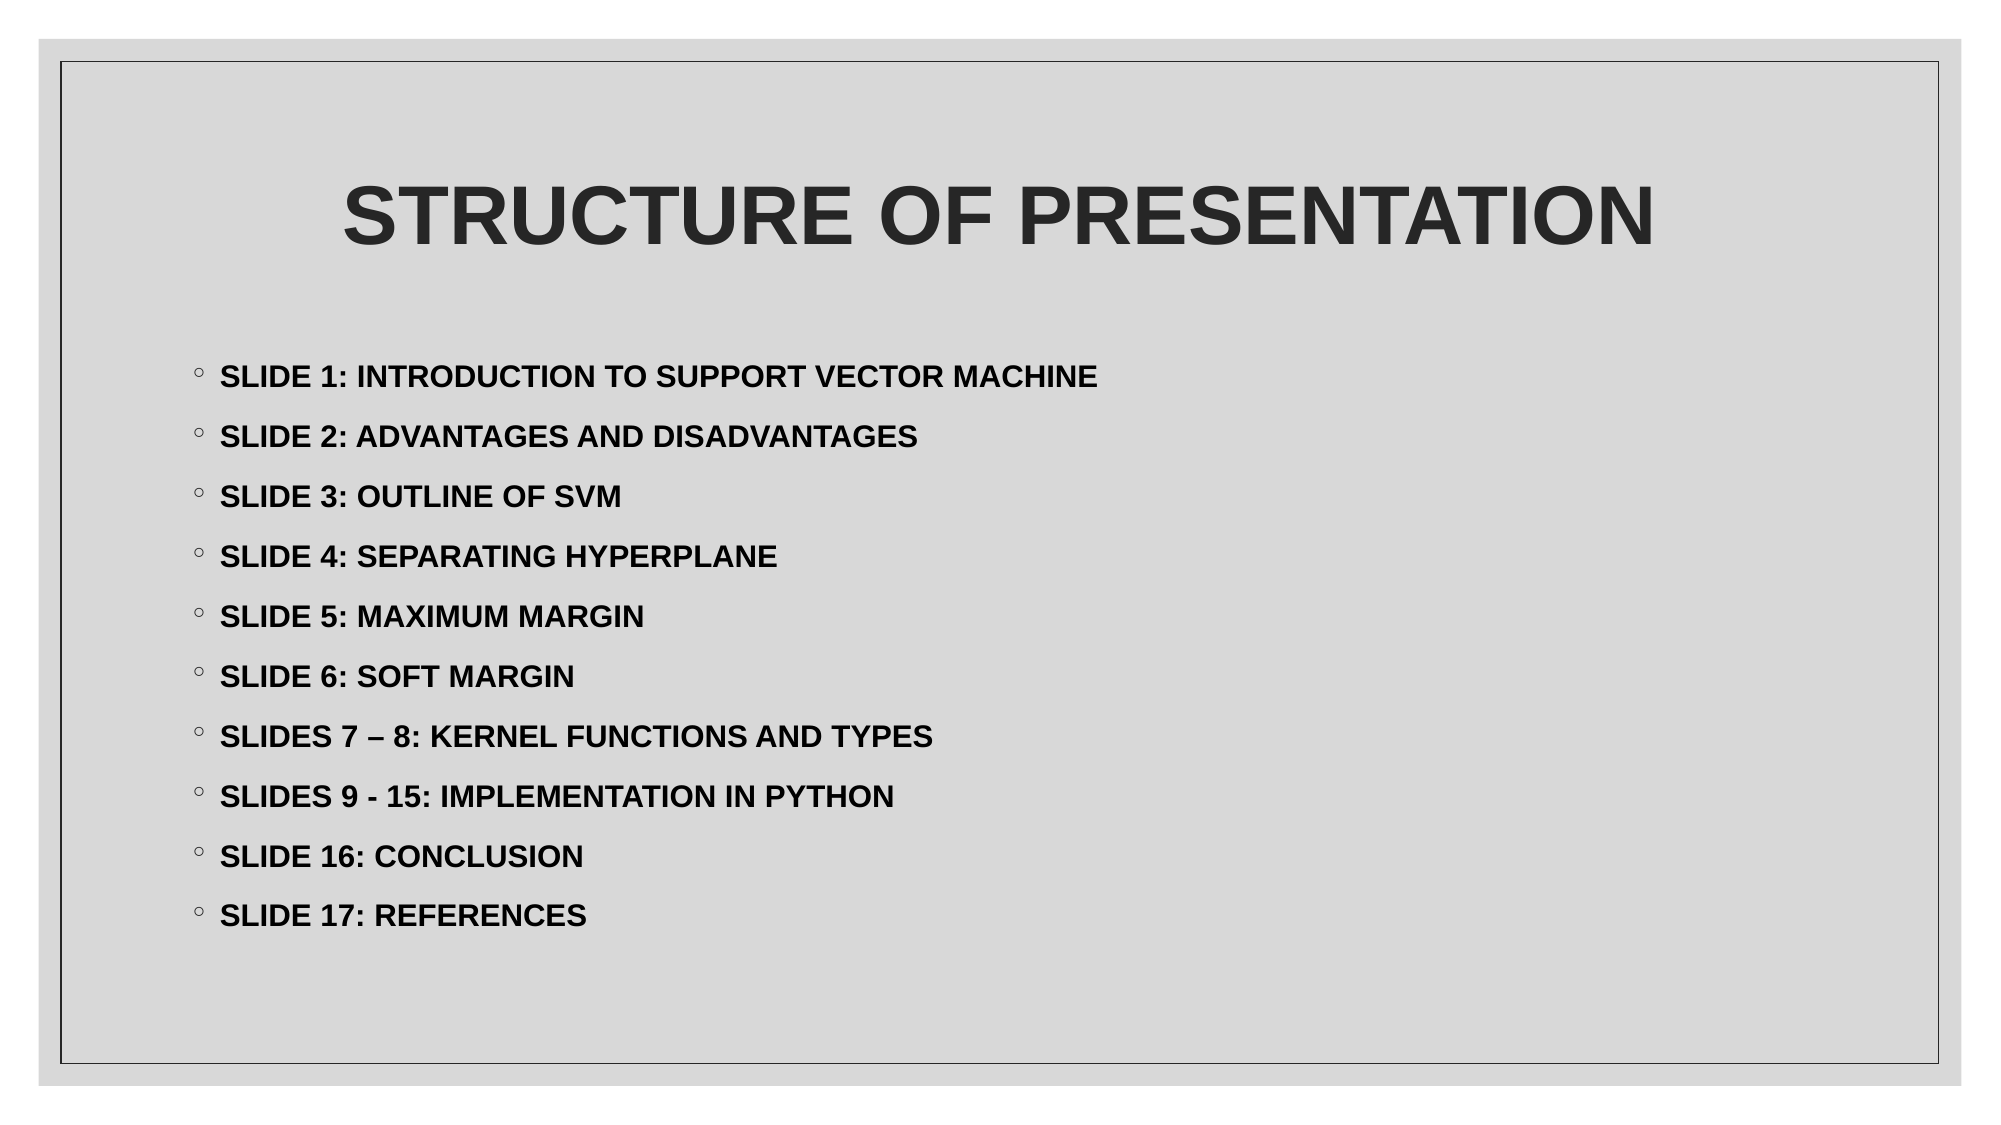

# STRUCTURE OF PRESENTATION
SLIDE 1: INTRODUCTION TO SUPPORT VECTOR MACHINE
SLIDE 2: ADVANTAGES AND DISADVANTAGES
SLIDE 3: OUTLINE OF SVM
SLIDE 4: SEPARATING HYPERPLANE
SLIDE 5: MAXIMUM MARGIN
SLIDE 6: SOFT MARGIN
SLIDES 7 – 8: KERNEL FUNCTIONS AND TYPES
SLIDES 9 - 15: IMPLEMENTATION IN PYTHON
SLIDE 16: CONCLUSION
SLIDE 17: REFERENCES